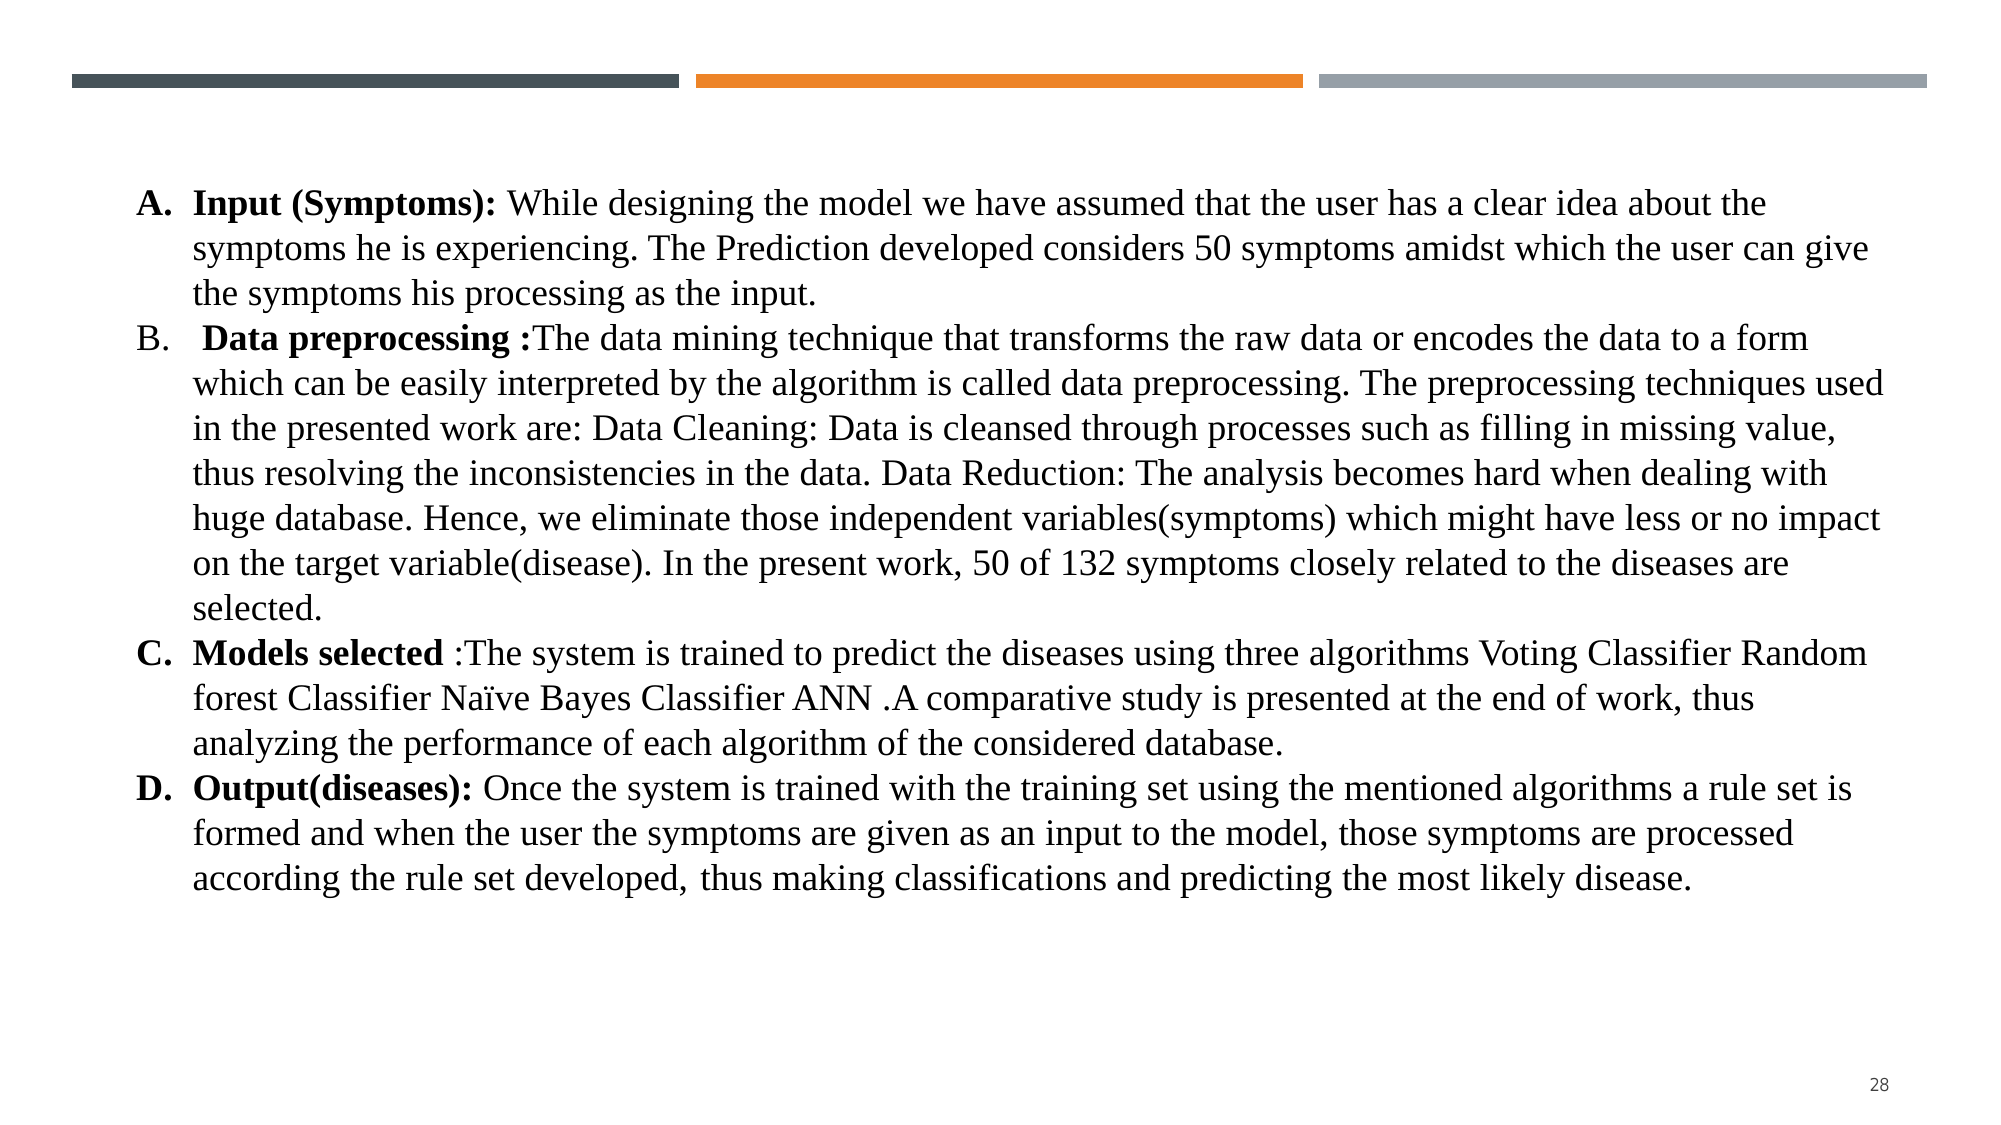

Input (Symptoms): While designing the model we have assumed that the user has a clear idea about the symptoms he is experiencing. The Prediction developed considers 50 symptoms amidst which the user can give the symptoms his processing as the input.
 Data preprocessing :The data mining technique that transforms the raw data or encodes the data to a form which can be easily interpreted by the algorithm is called data preprocessing. The preprocessing techniques used in the presented work are: Data Cleaning: Data is cleansed through processes such as filling in missing value, thus resolving the inconsistencies in the data. Data Reduction: The analysis becomes hard when dealing with huge database. Hence, we eliminate those independent variables(symptoms) which might have less or no impact on the target variable(disease). In the present work, 50 of 132 symptoms closely related to the diseases are selected.
Models selected :The system is trained to predict the diseases using three algorithms Voting Classifier Random forest Classifier Naïve Bayes Classifier ANN .A comparative study is presented at the end of work, thus analyzing the performance of each algorithm of the considered database.
Output(diseases): Once the system is trained with the training set using the mentioned algorithms a rule set is formed and when the user the symptoms are given as an input to the model, those symptoms are processed according the rule set developed, thus making classifications and predicting the most likely disease.
28